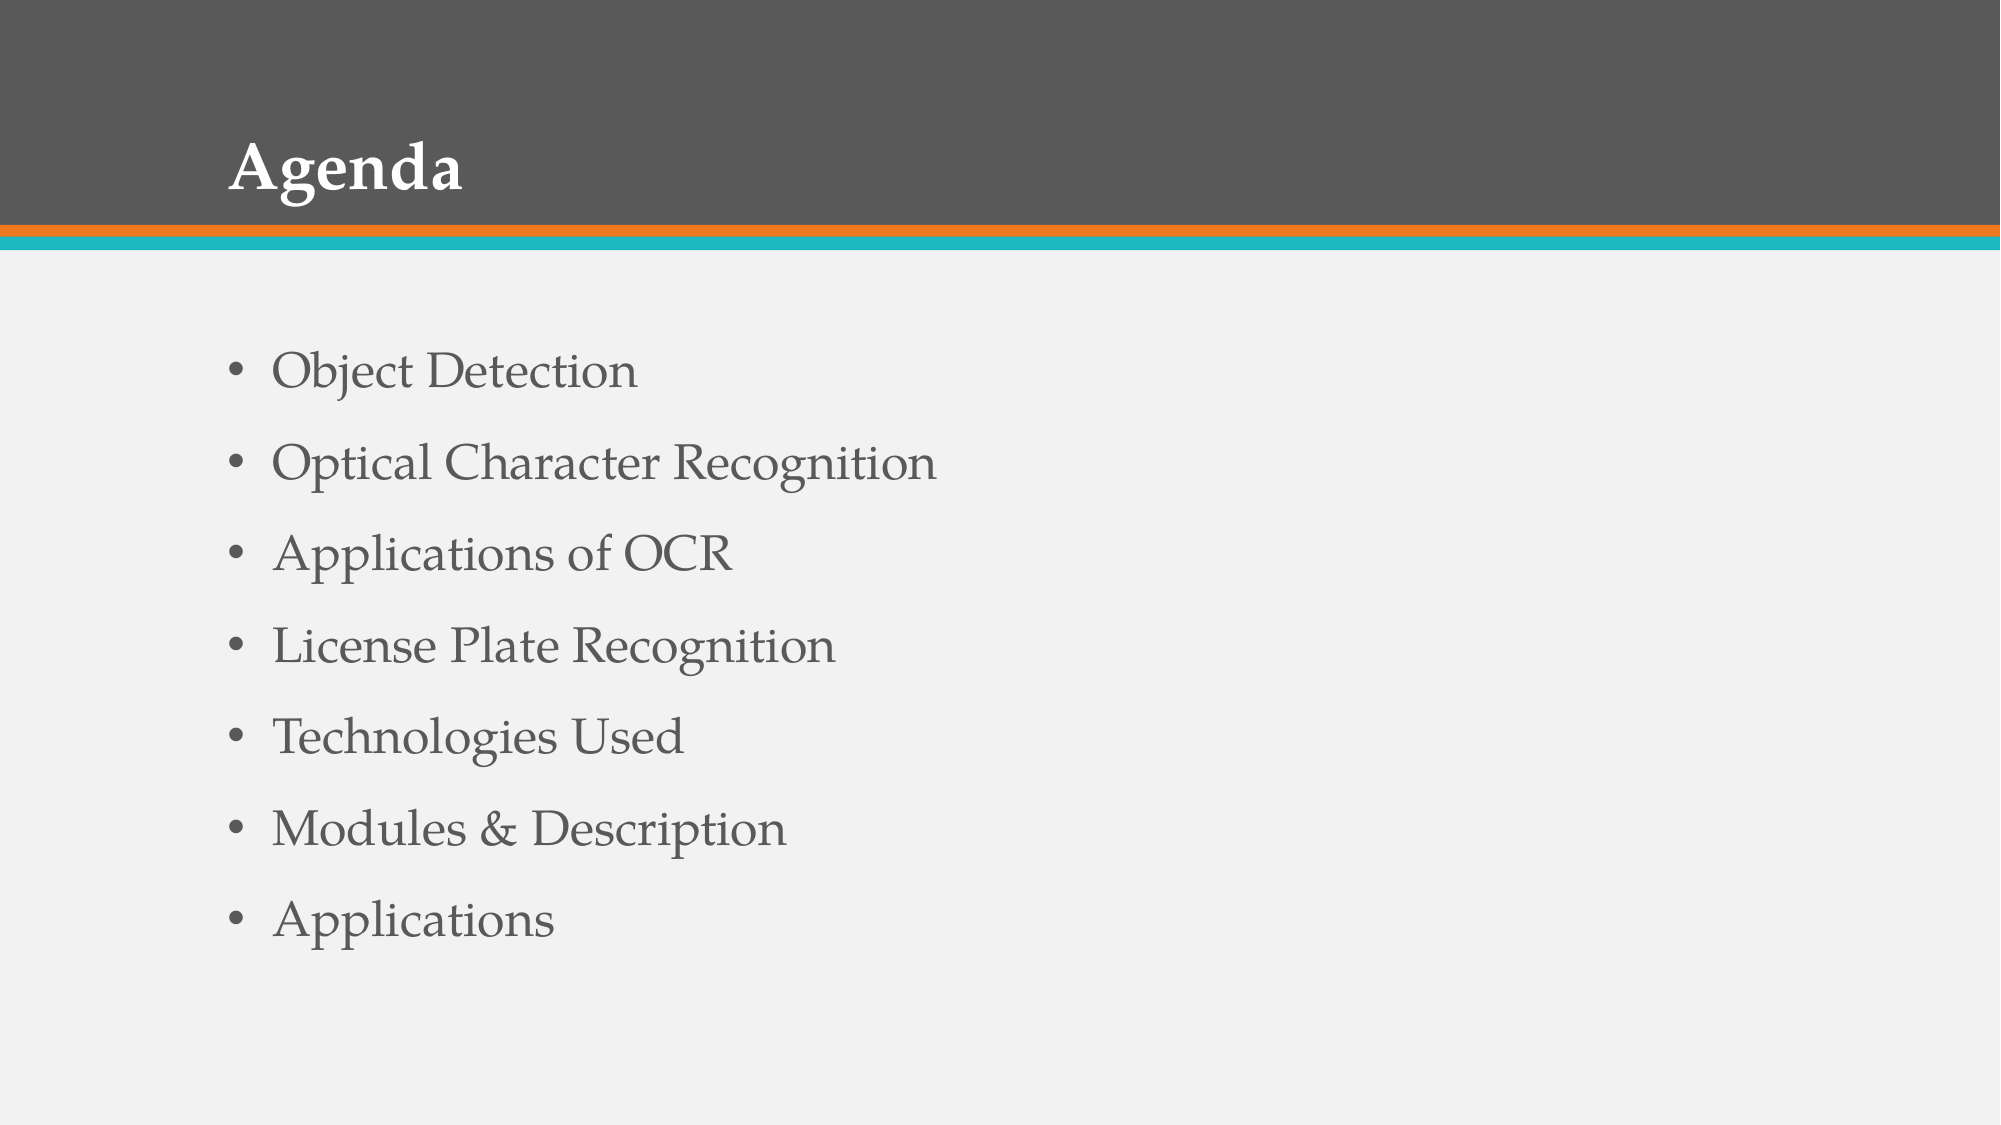

# Agenda
Object Detection
Optical Character Recognition
Applications of OCR
License Plate Recognition
Technologies Used
Modules & Description
Applications